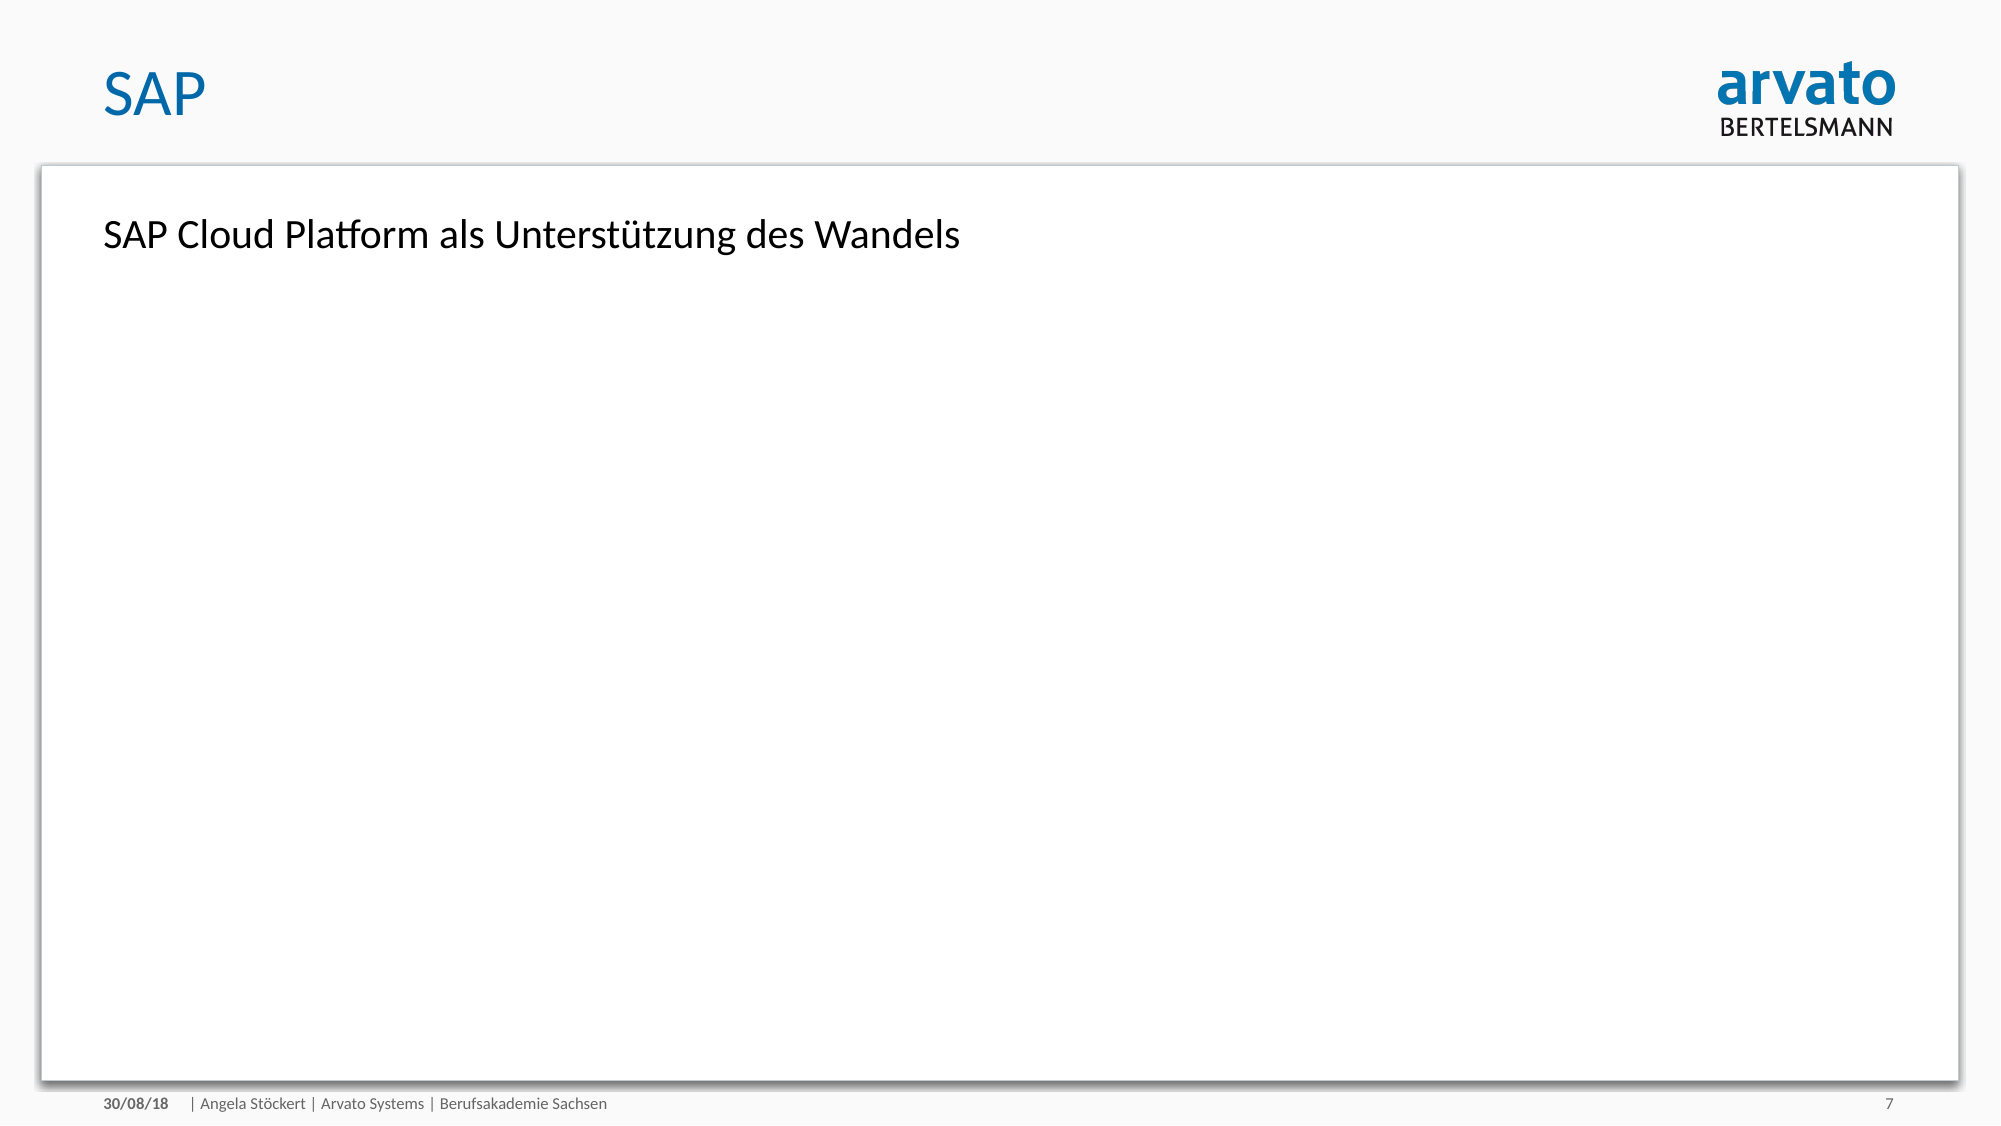

# SAP
SAP Cloud Platform als Unterstützung des Wandels
30/08/18
| Angela Stöckert | Arvato Systems | Berufsakademie Sachsen
7